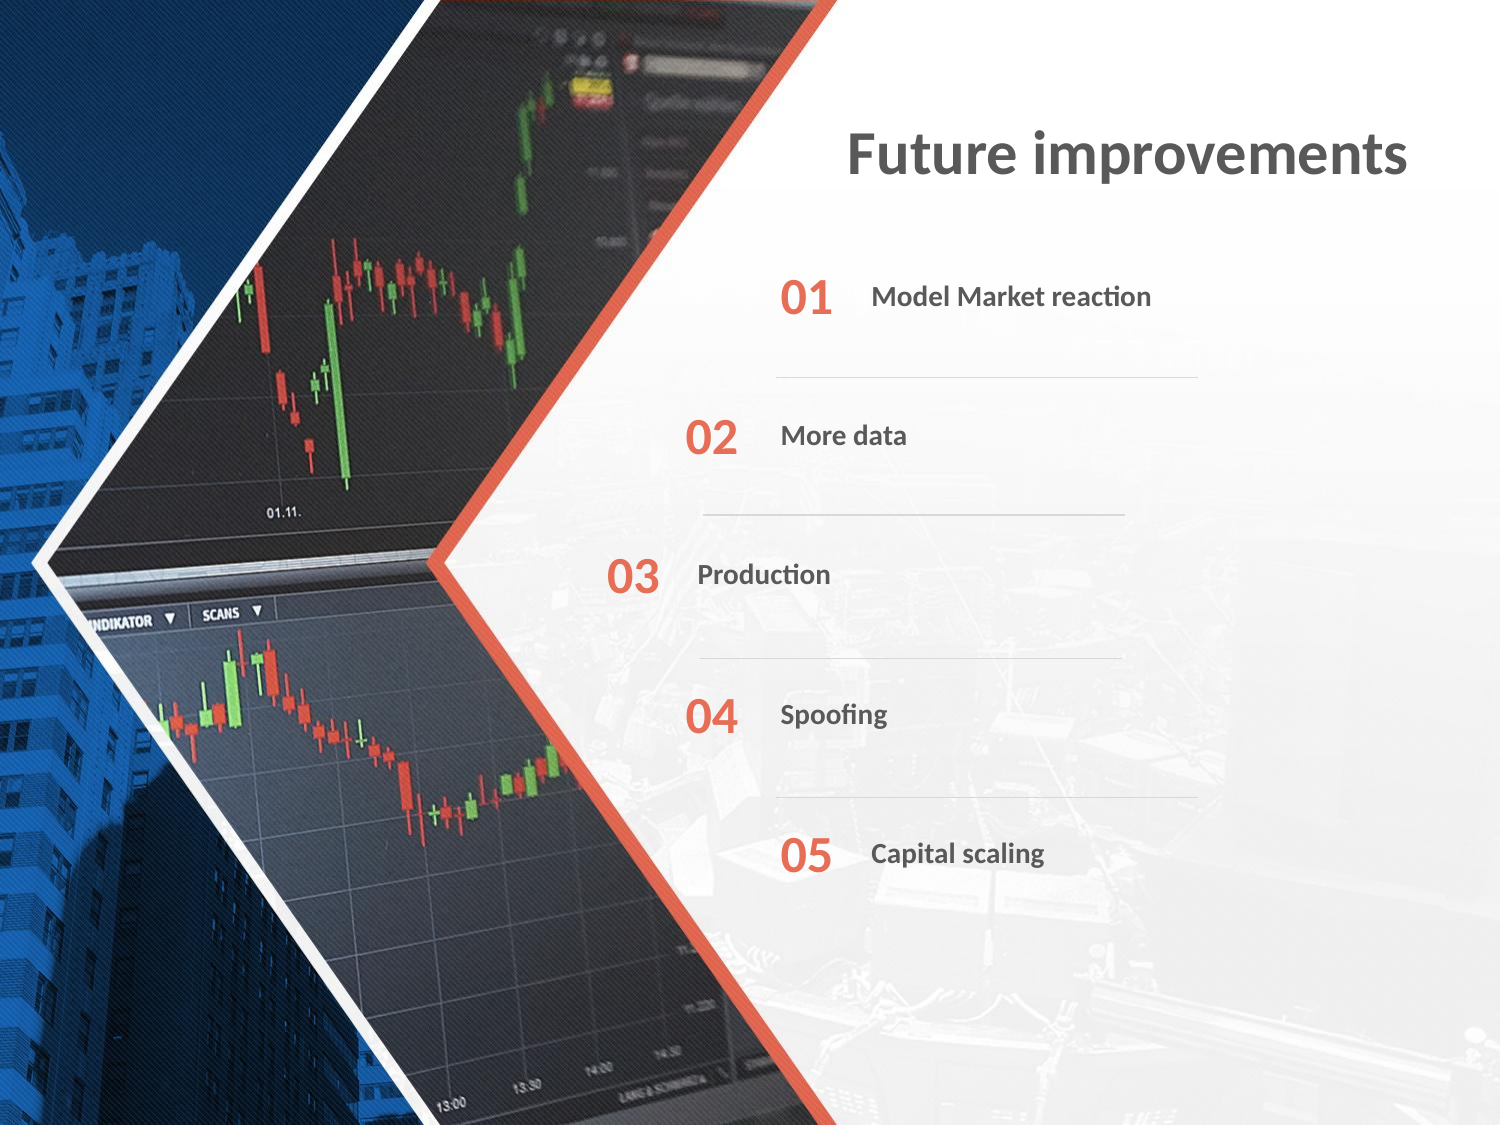

Future improvements
01
Model Market reaction
02
More data
03
Production
04
Spoofing
05
Capital scaling